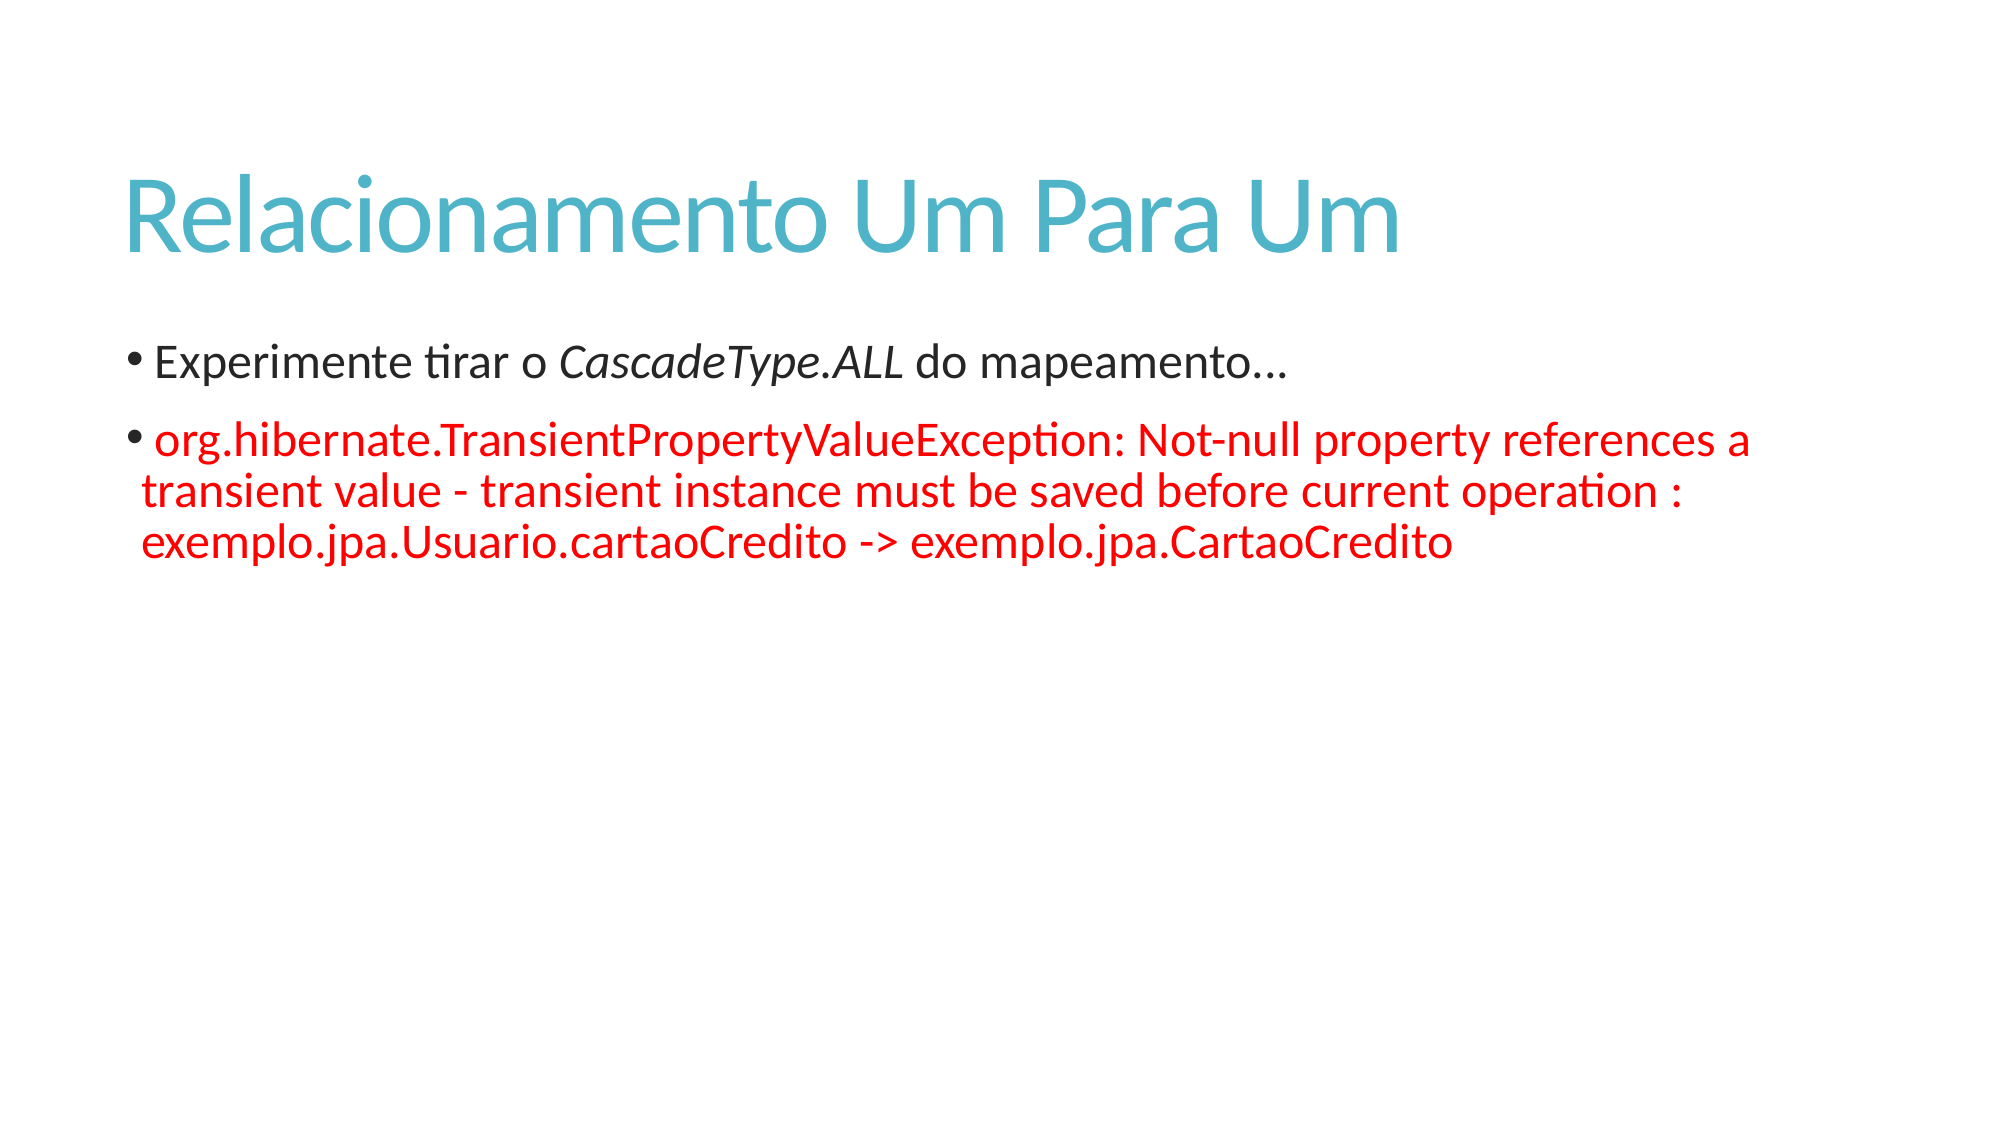

# Relacionamento Um Para Um
 Experimente tirar o CascadeType.ALL do mapeamento...
 org.hibernate.TransientPropertyValueException: Not-null property references a transient value - transient instance must be saved before current operation : exemplo.jpa.Usuario.cartaoCredito -> exemplo.jpa.CartaoCredito